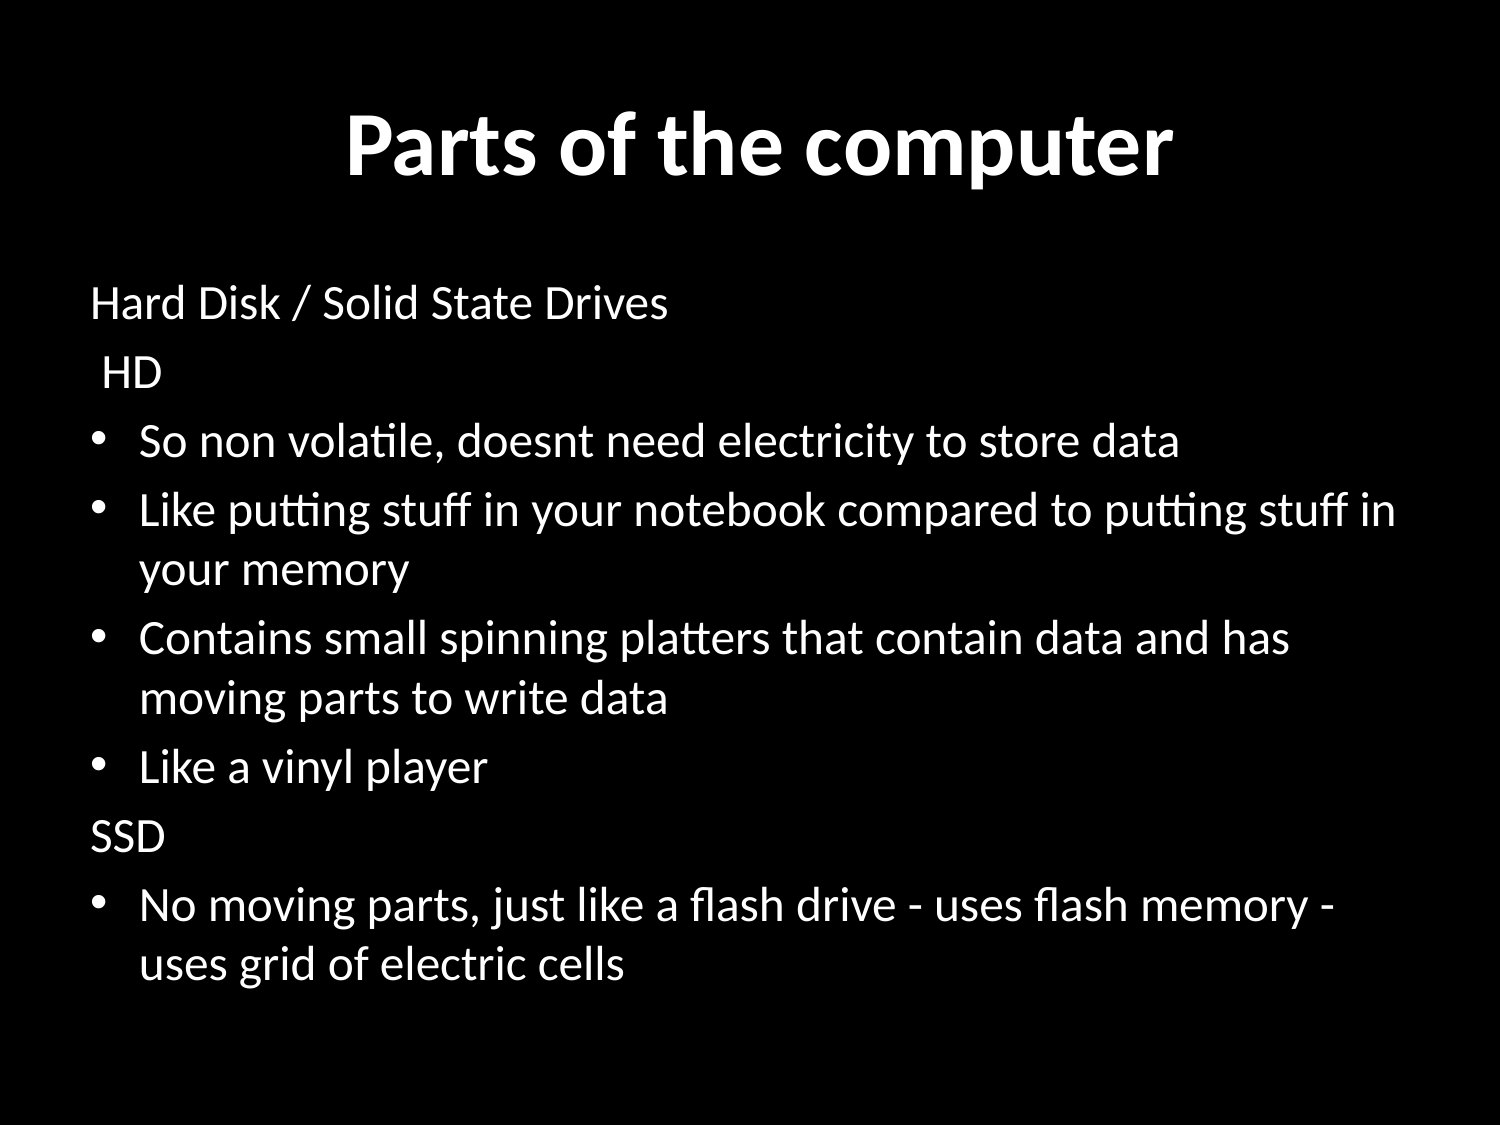

# Parts of the computer
Hard Disk / Solid State Drives
 HD
So non volatile, doesnt need electricity to store data
Like putting stuff in your notebook compared to putting stuff in your memory
Contains small spinning platters that contain data and has moving parts to write data
Like a vinyl player
SSD
No moving parts, just like a flash drive - uses flash memory - uses grid of electric cells